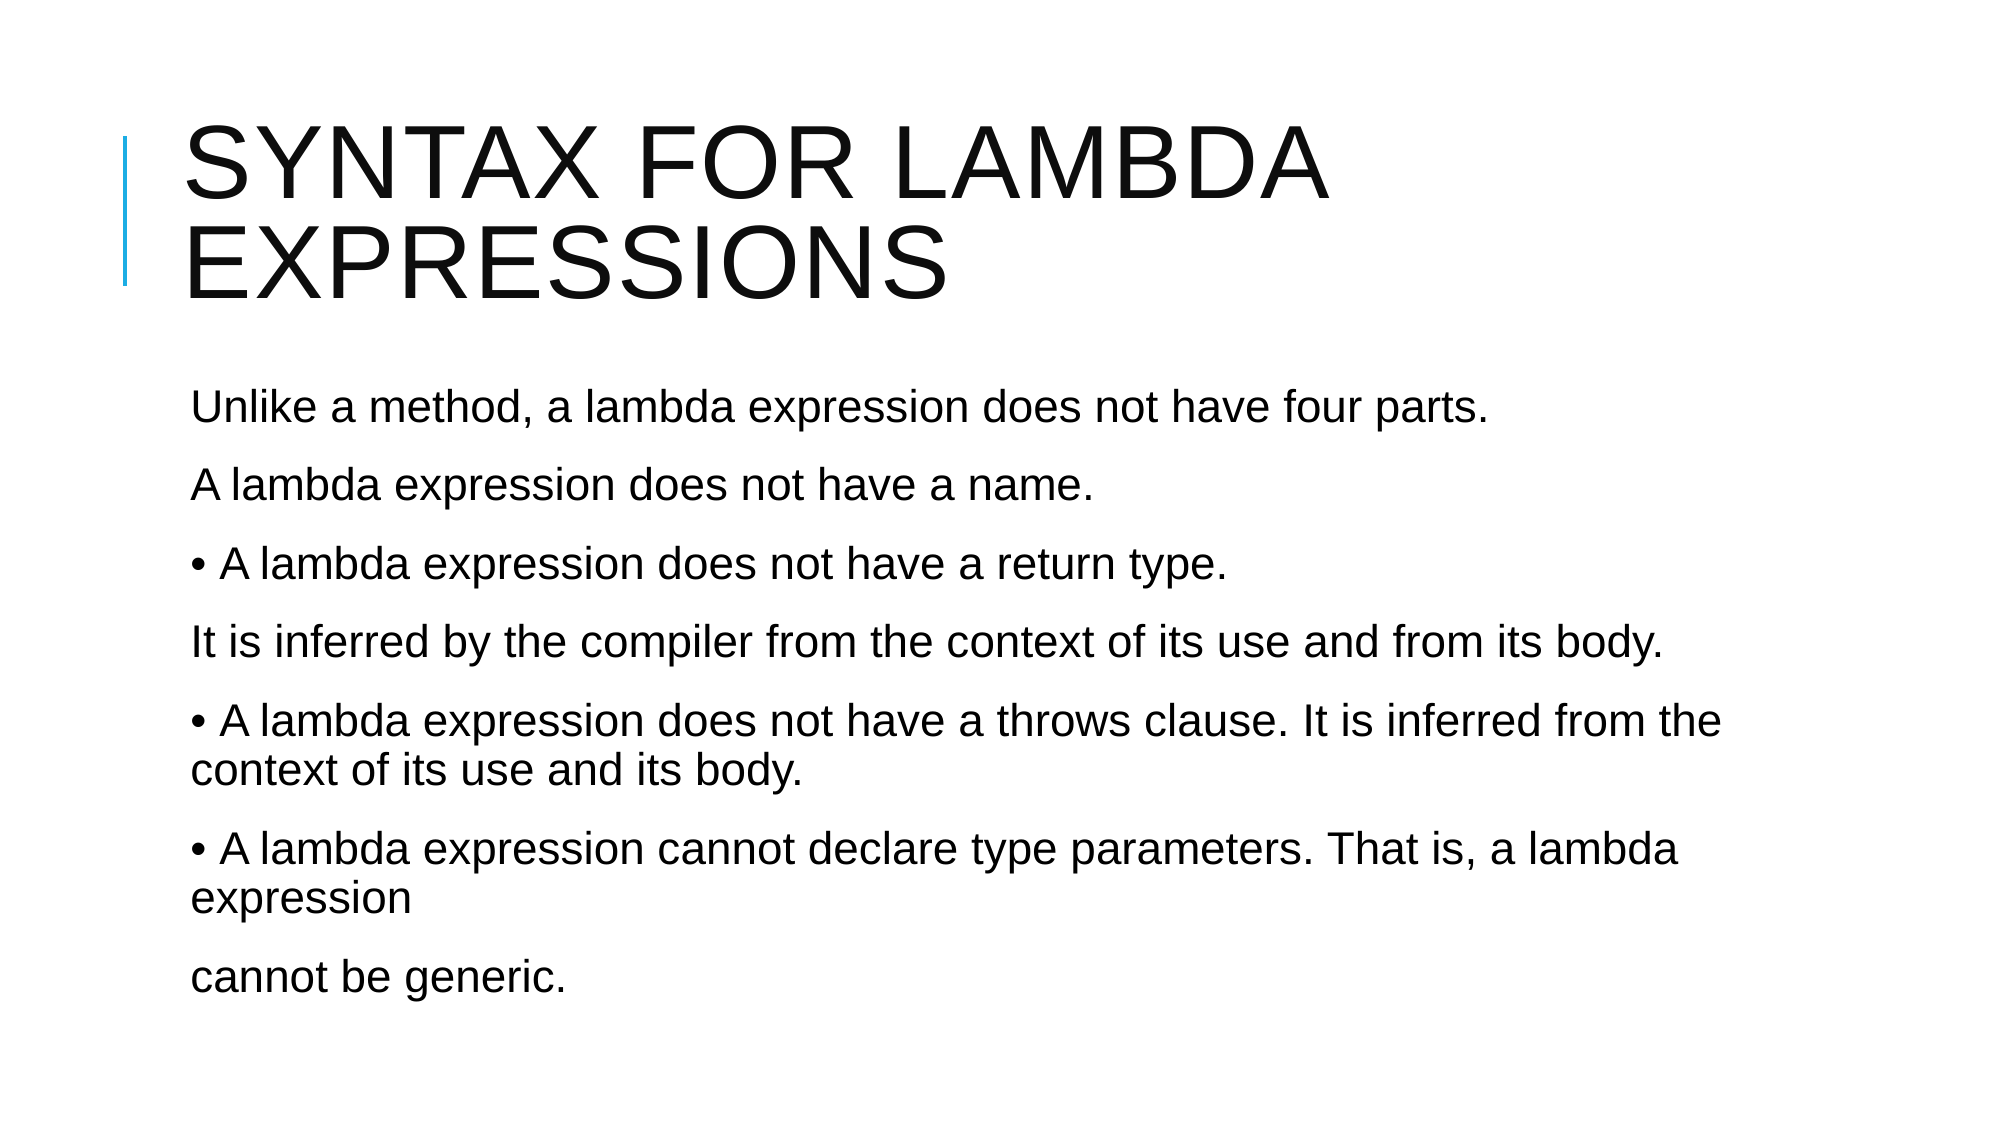

# Syntax for Lambda Expressions
Unlike a method, a lambda expression does not have four parts.
A lambda expression does not have a name.
• A lambda expression does not have a return type.
It is inferred by the compiler from the context of its use and from its body.
• A lambda expression does not have a throws clause. It is inferred from the context of its use and its body.
• A lambda expression cannot declare type parameters. That is, a lambda expression
cannot be generic.